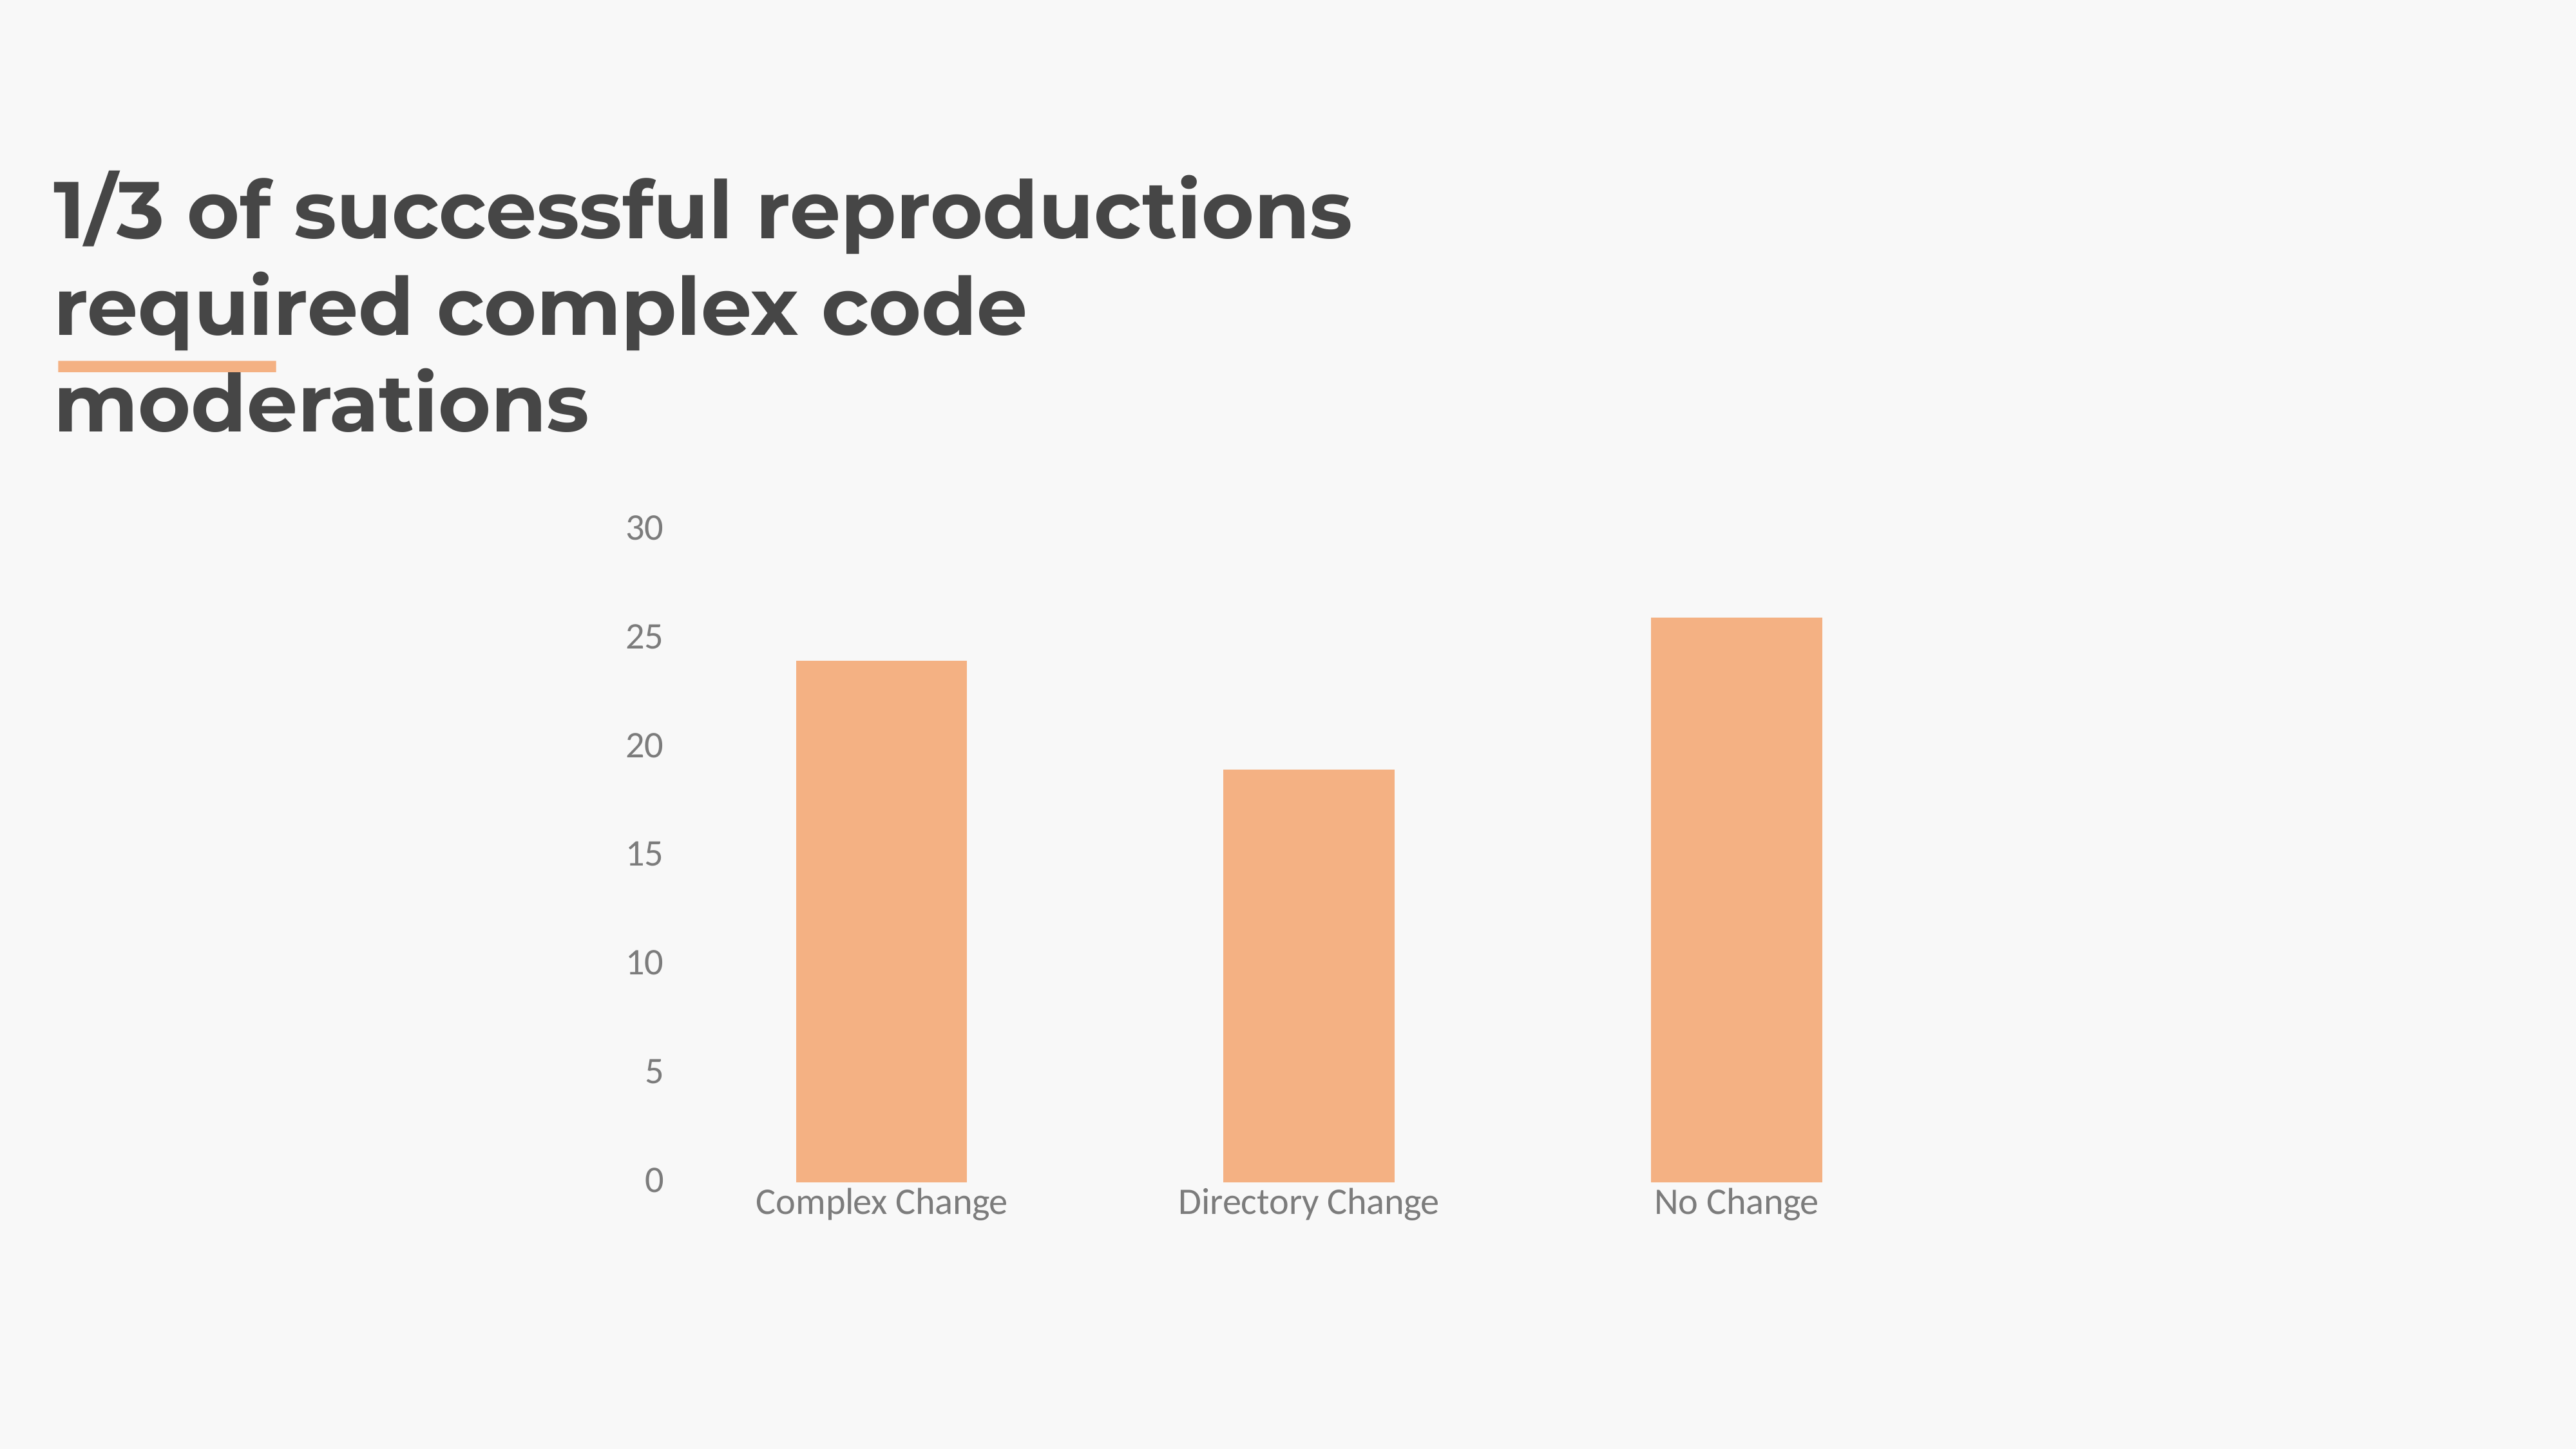

1/3 of successful reproductions required complex code moderations

### Chart

| Category | Datenreihe 1 |
|---|---|
| Complex Change | 24.0 |
| Directory Change | 19.0 |
| No Change | 26.0 |